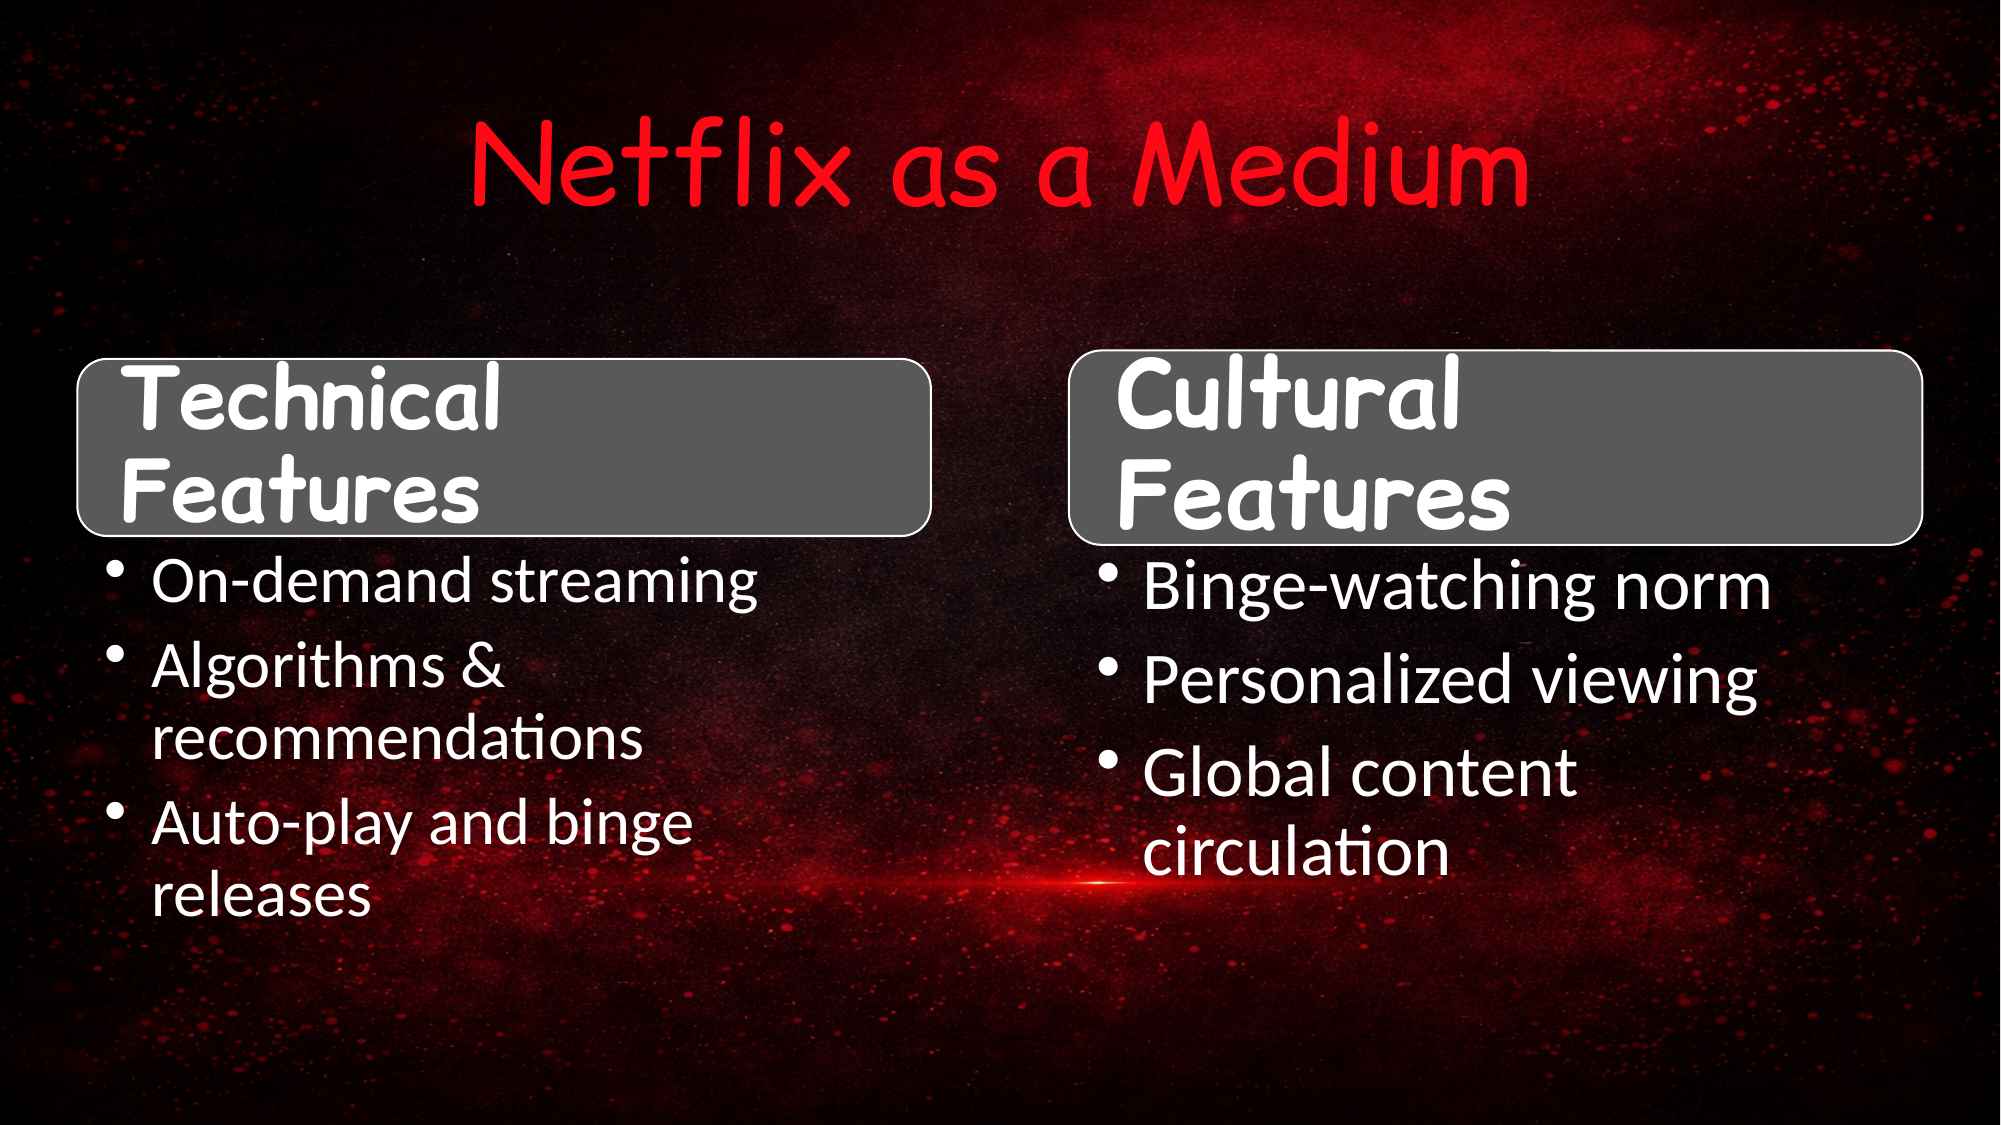

# Netflix as a Medium
Cultural Features
Binge-watching norm
Personalized viewing
Global content circulation
Technical Features
On-demand streaming
Algorithms & recommendations
Auto-play and binge releases